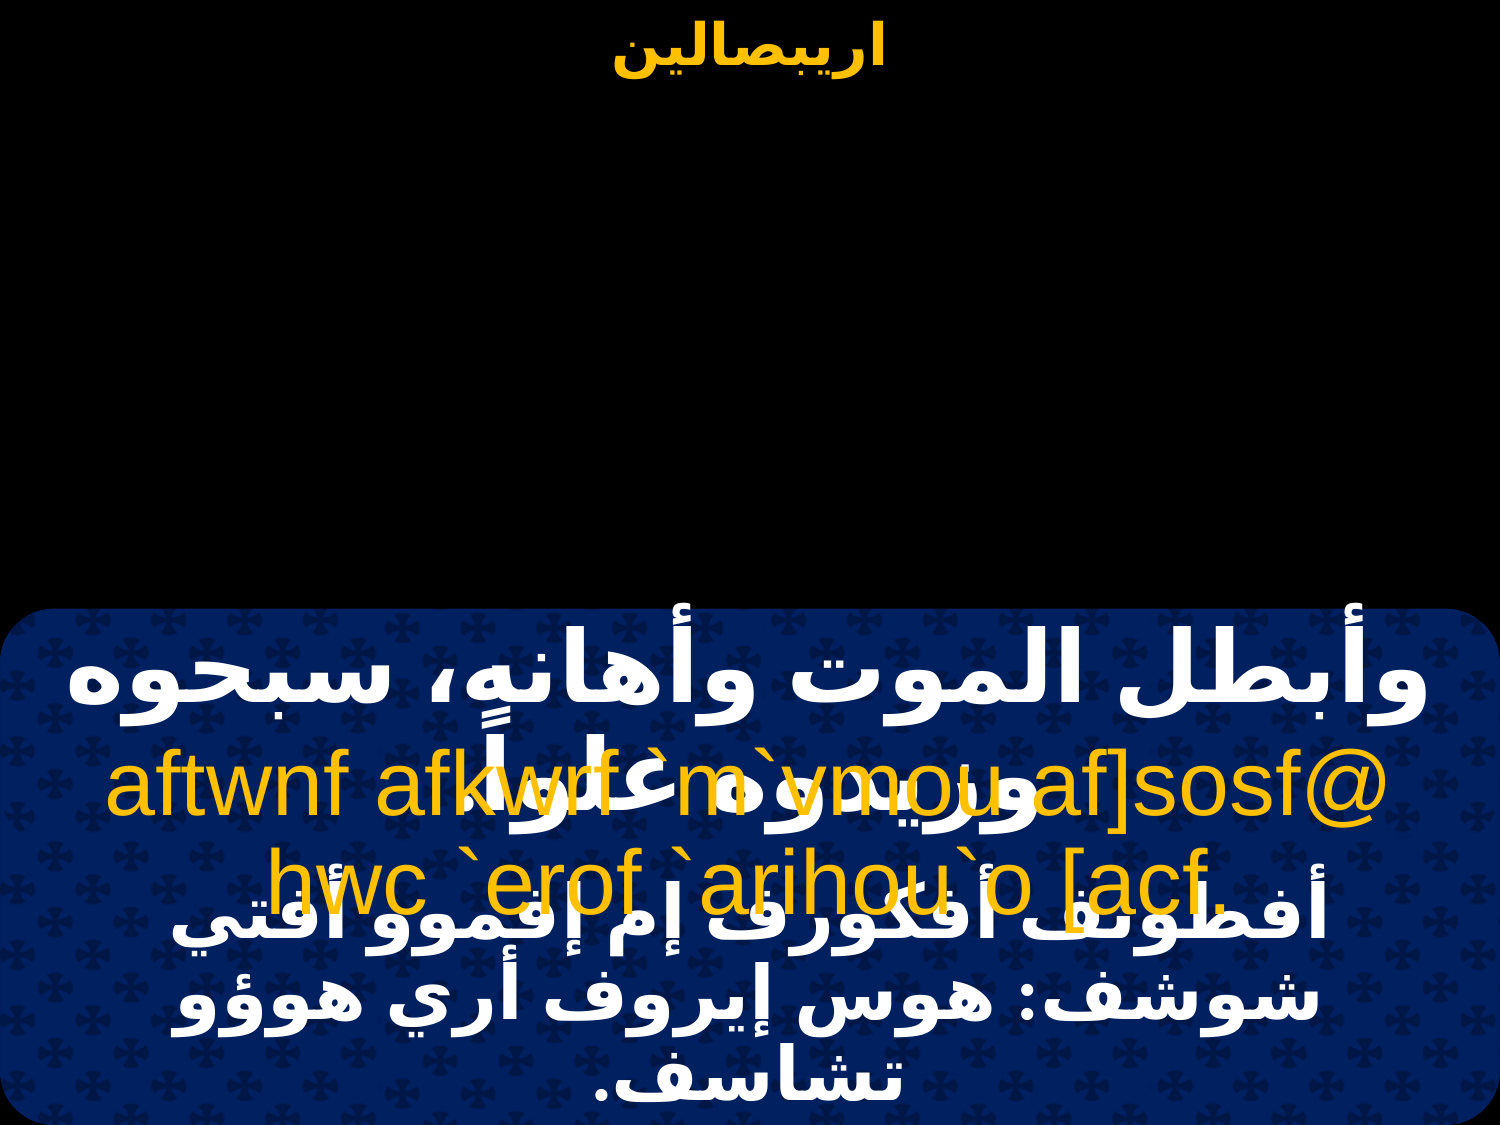

#
وأبطل الموت وأهانه، سبحوه وزيدوه علواً.
aftwnf afkwrf `m`vmou af]sosf@ hwc `erof `arihou`o [acf.
أفطونف أفكورف إم إفموو أفتي شوشف: هوس إيروف أري هوؤو تشاسف.